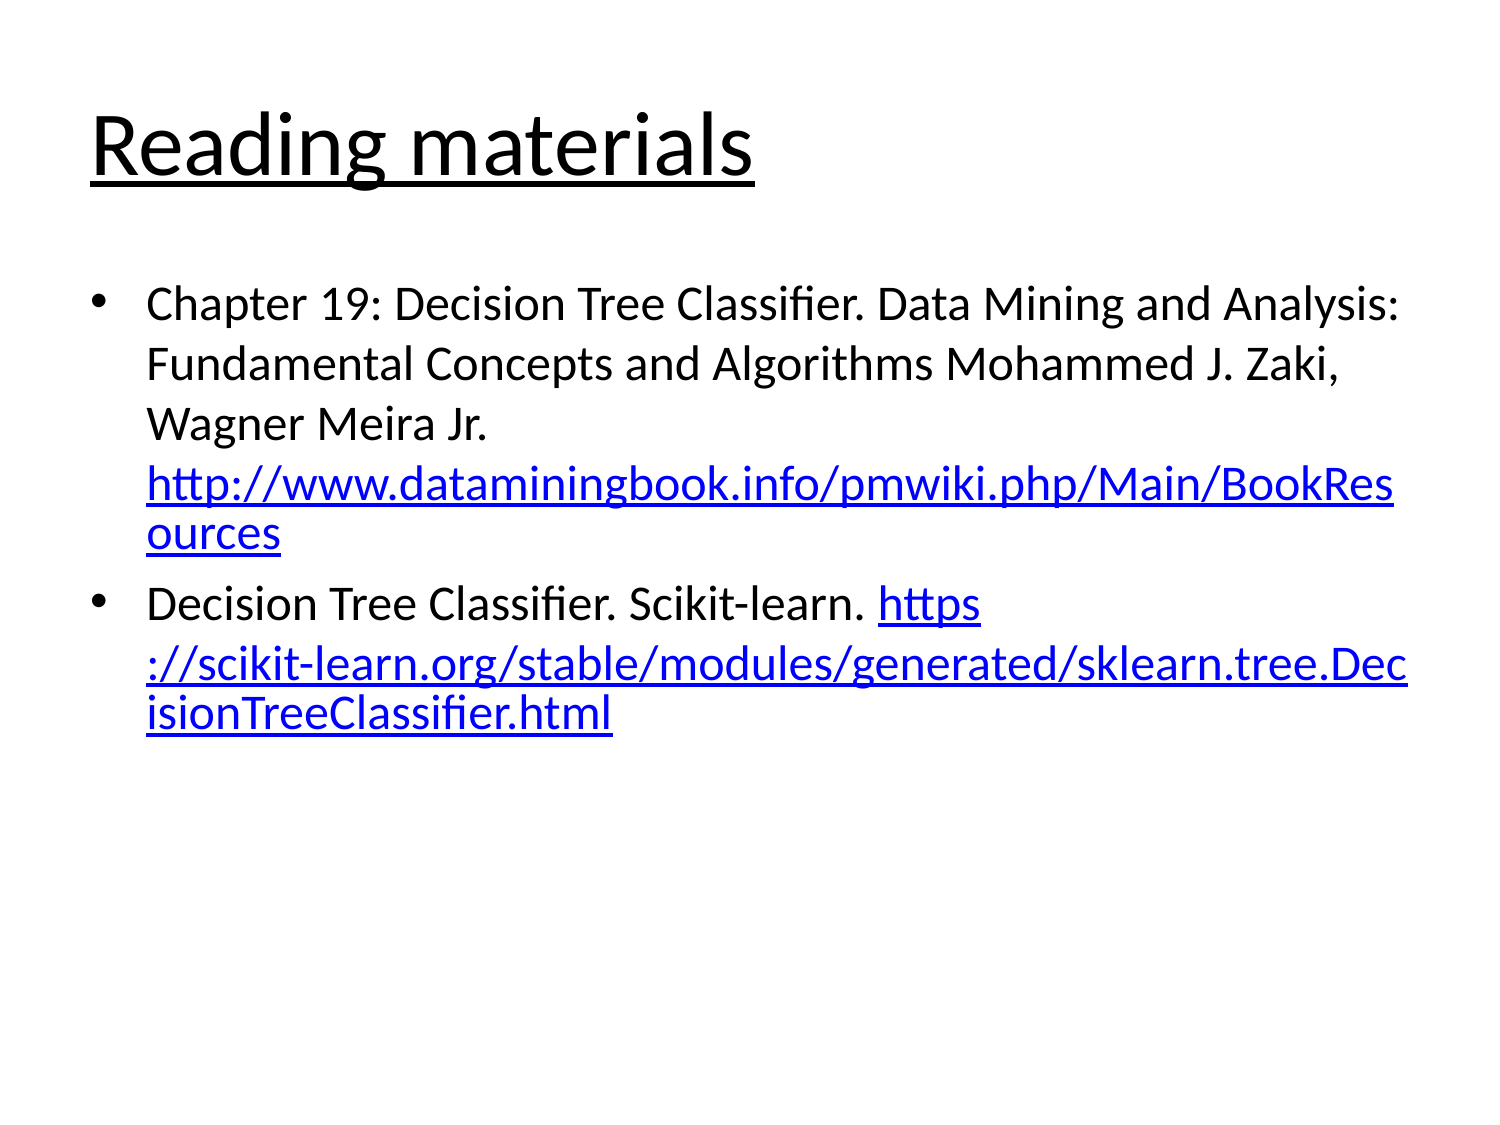

# Reading materials
Chapter 19: Decision Tree Classifier. Data Mining and Analysis: Fundamental Concepts and Algorithms Mohammed J. Zaki, Wagner Meira Jr. http://www.dataminingbook.info/pmwiki.php/Main/BookResources
Decision Tree Classifier. Scikit-learn. https://scikit-learn.org/stable/modules/generated/sklearn.tree.DecisionTreeClassifier.html